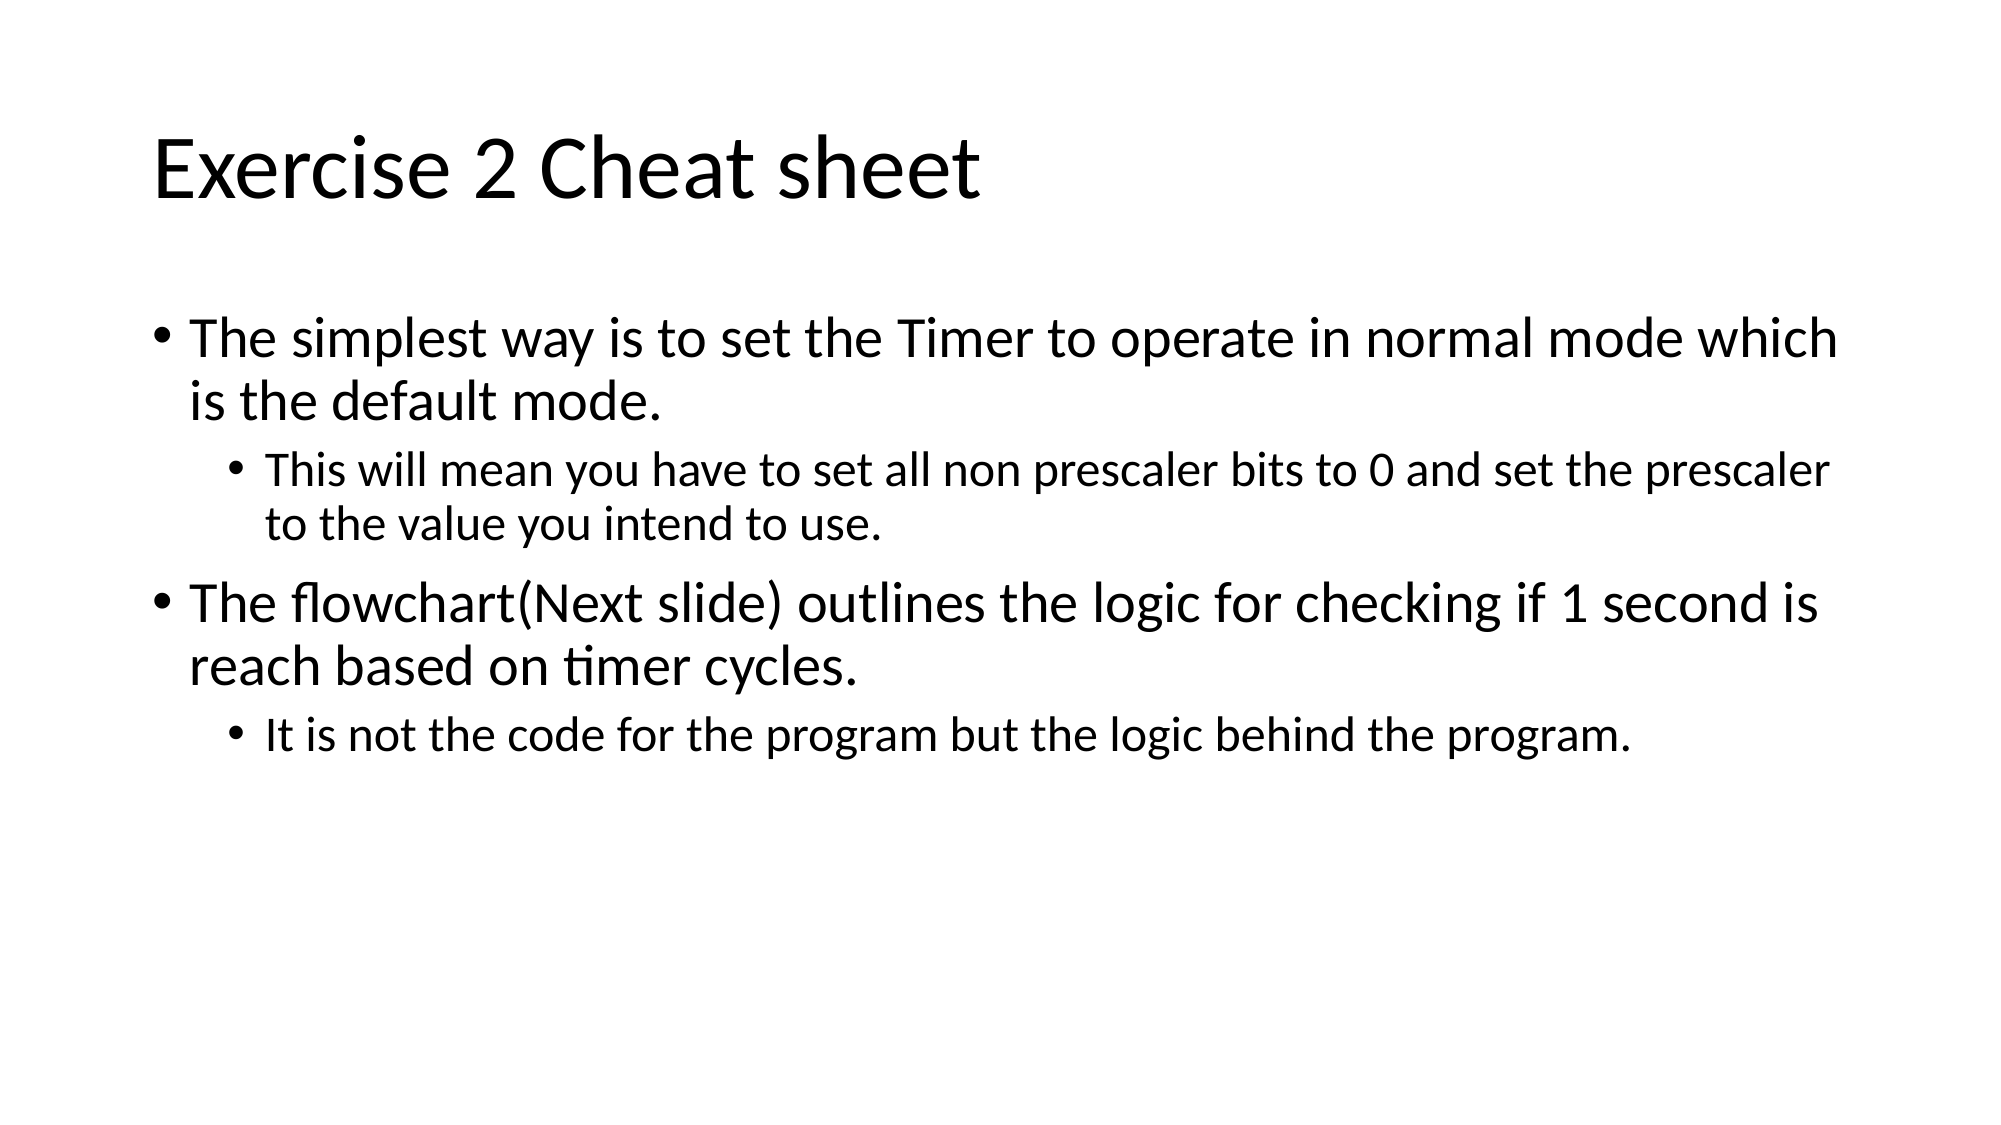

# Exercise 2 Cheat sheet
The simplest way is to set the Timer to operate in normal mode which is the default mode.
This will mean you have to set all non prescaler bits to 0 and set the prescaler to the value you intend to use.
The flowchart(Next slide) outlines the logic for checking if 1 second is reach based on timer cycles.
It is not the code for the program but the logic behind the program.